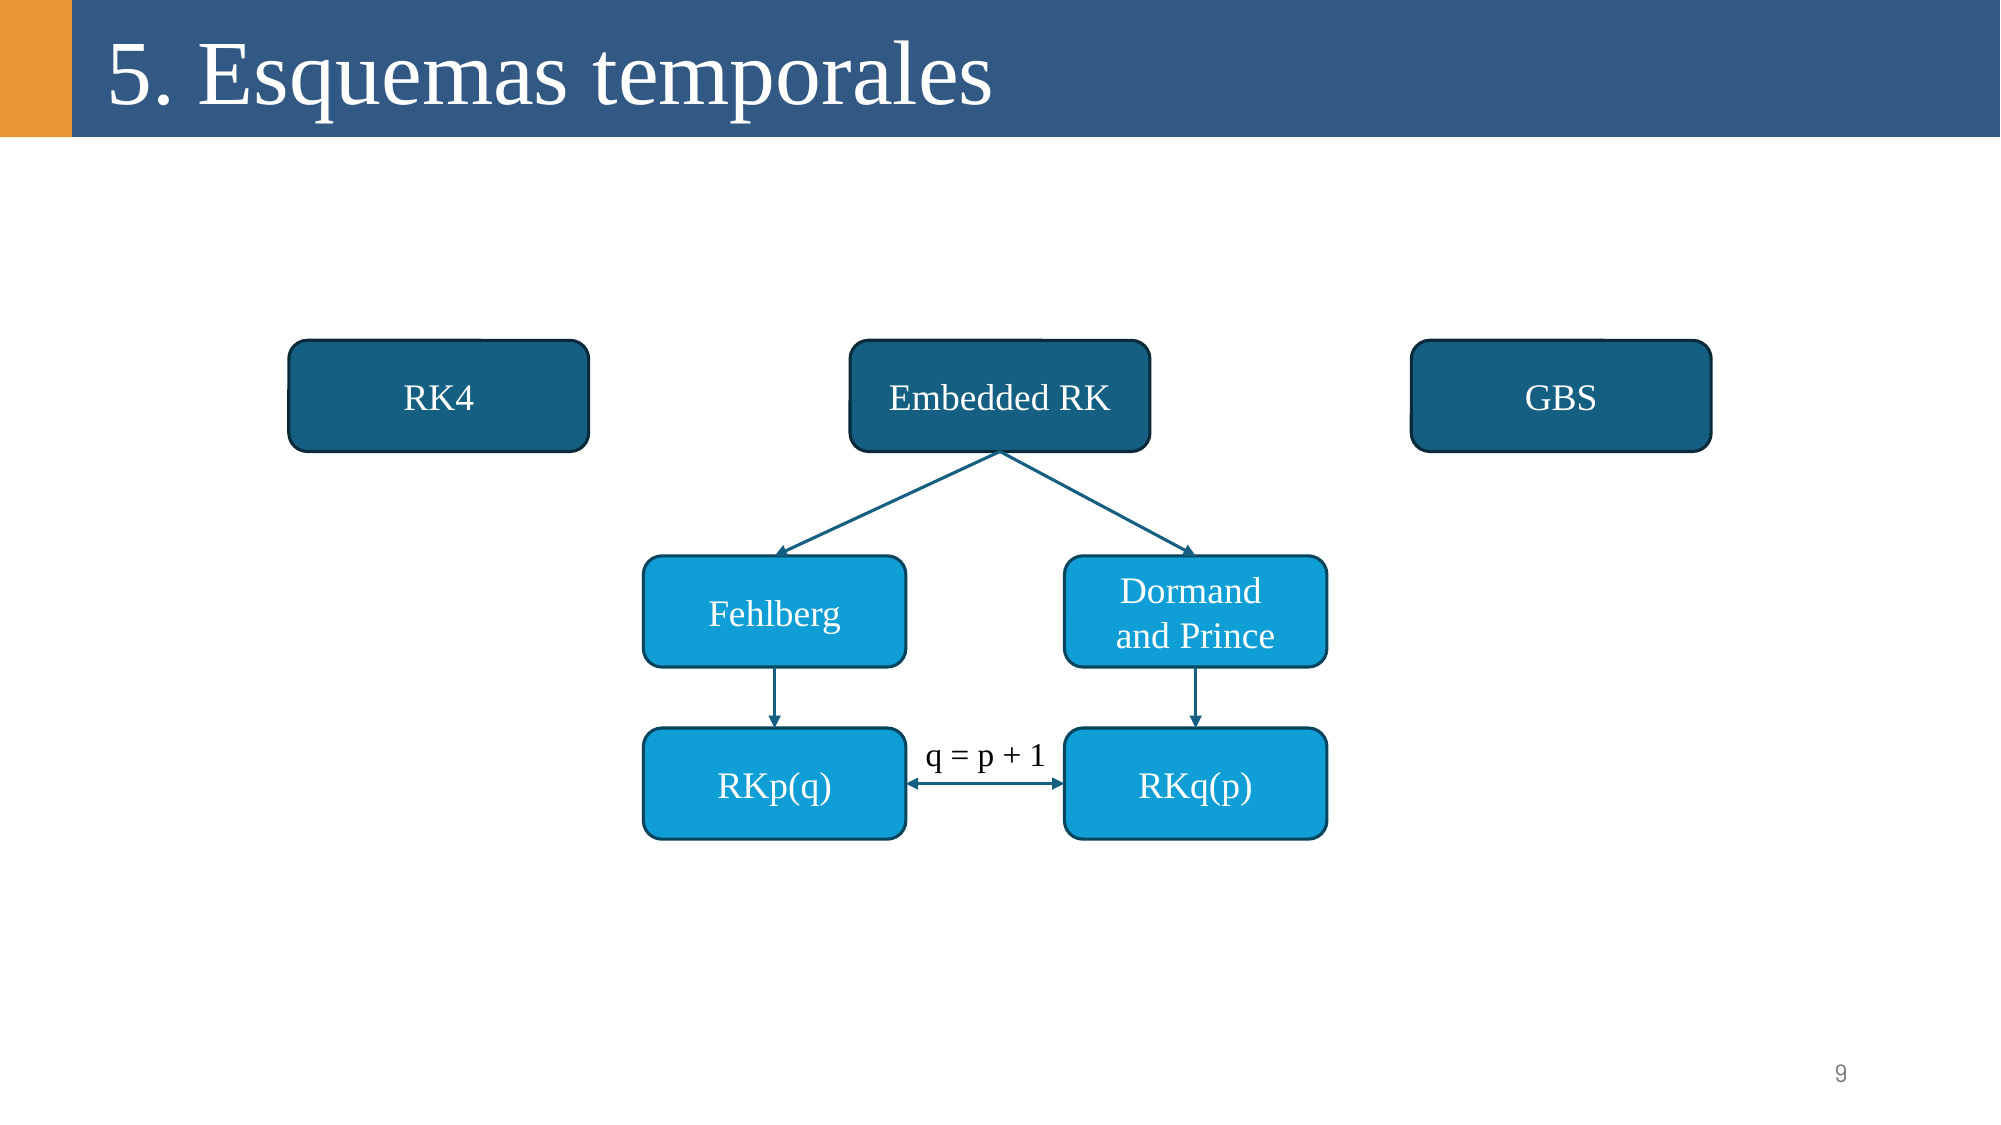

5. Esquemas temporales
Embedded RK
GBS
RK4
Fehlberg
Dormand
and Prince
q = p + 1
RKp(q)
RKq(p)
9